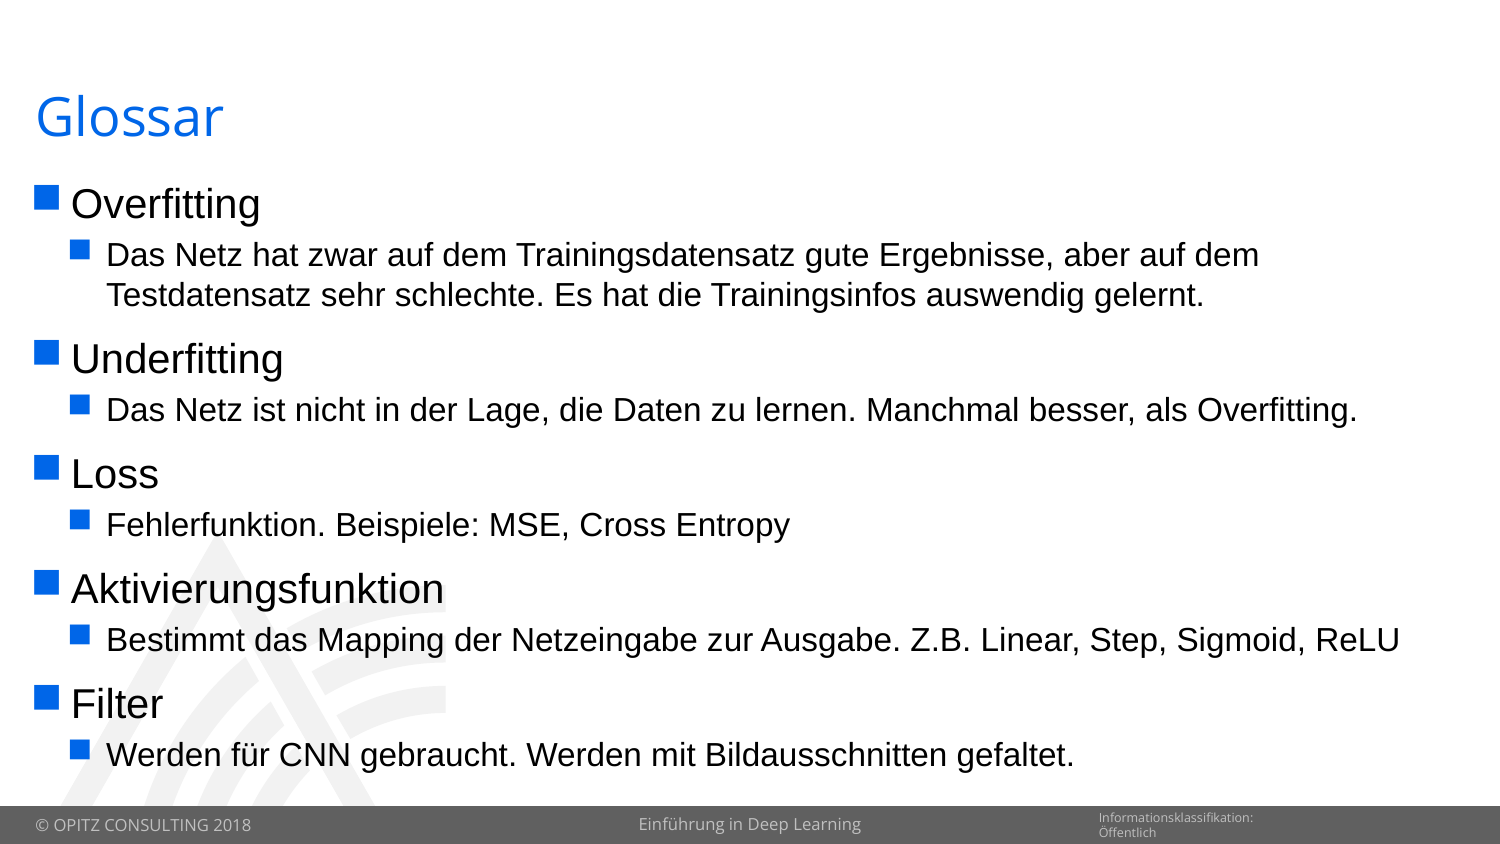

# Glossar
Overfitting
Das Netz hat zwar auf dem Trainingsdatensatz gute Ergebnisse, aber auf dem Testdatensatz sehr schlechte. Es hat die Trainingsinfos auswendig gelernt.
Underfitting
Das Netz ist nicht in der Lage, die Daten zu lernen. Manchmal besser, als Overfitting.
Loss
Fehlerfunktion. Beispiele: MSE, Cross Entropy
Aktivierungsfunktion
Bestimmt das Mapping der Netzeingabe zur Ausgabe. Z.B. Linear, Step, Sigmoid, ReLU
Filter
Werden für CNN gebraucht. Werden mit Bildausschnitten gefaltet.

Einführung in Deep Learning